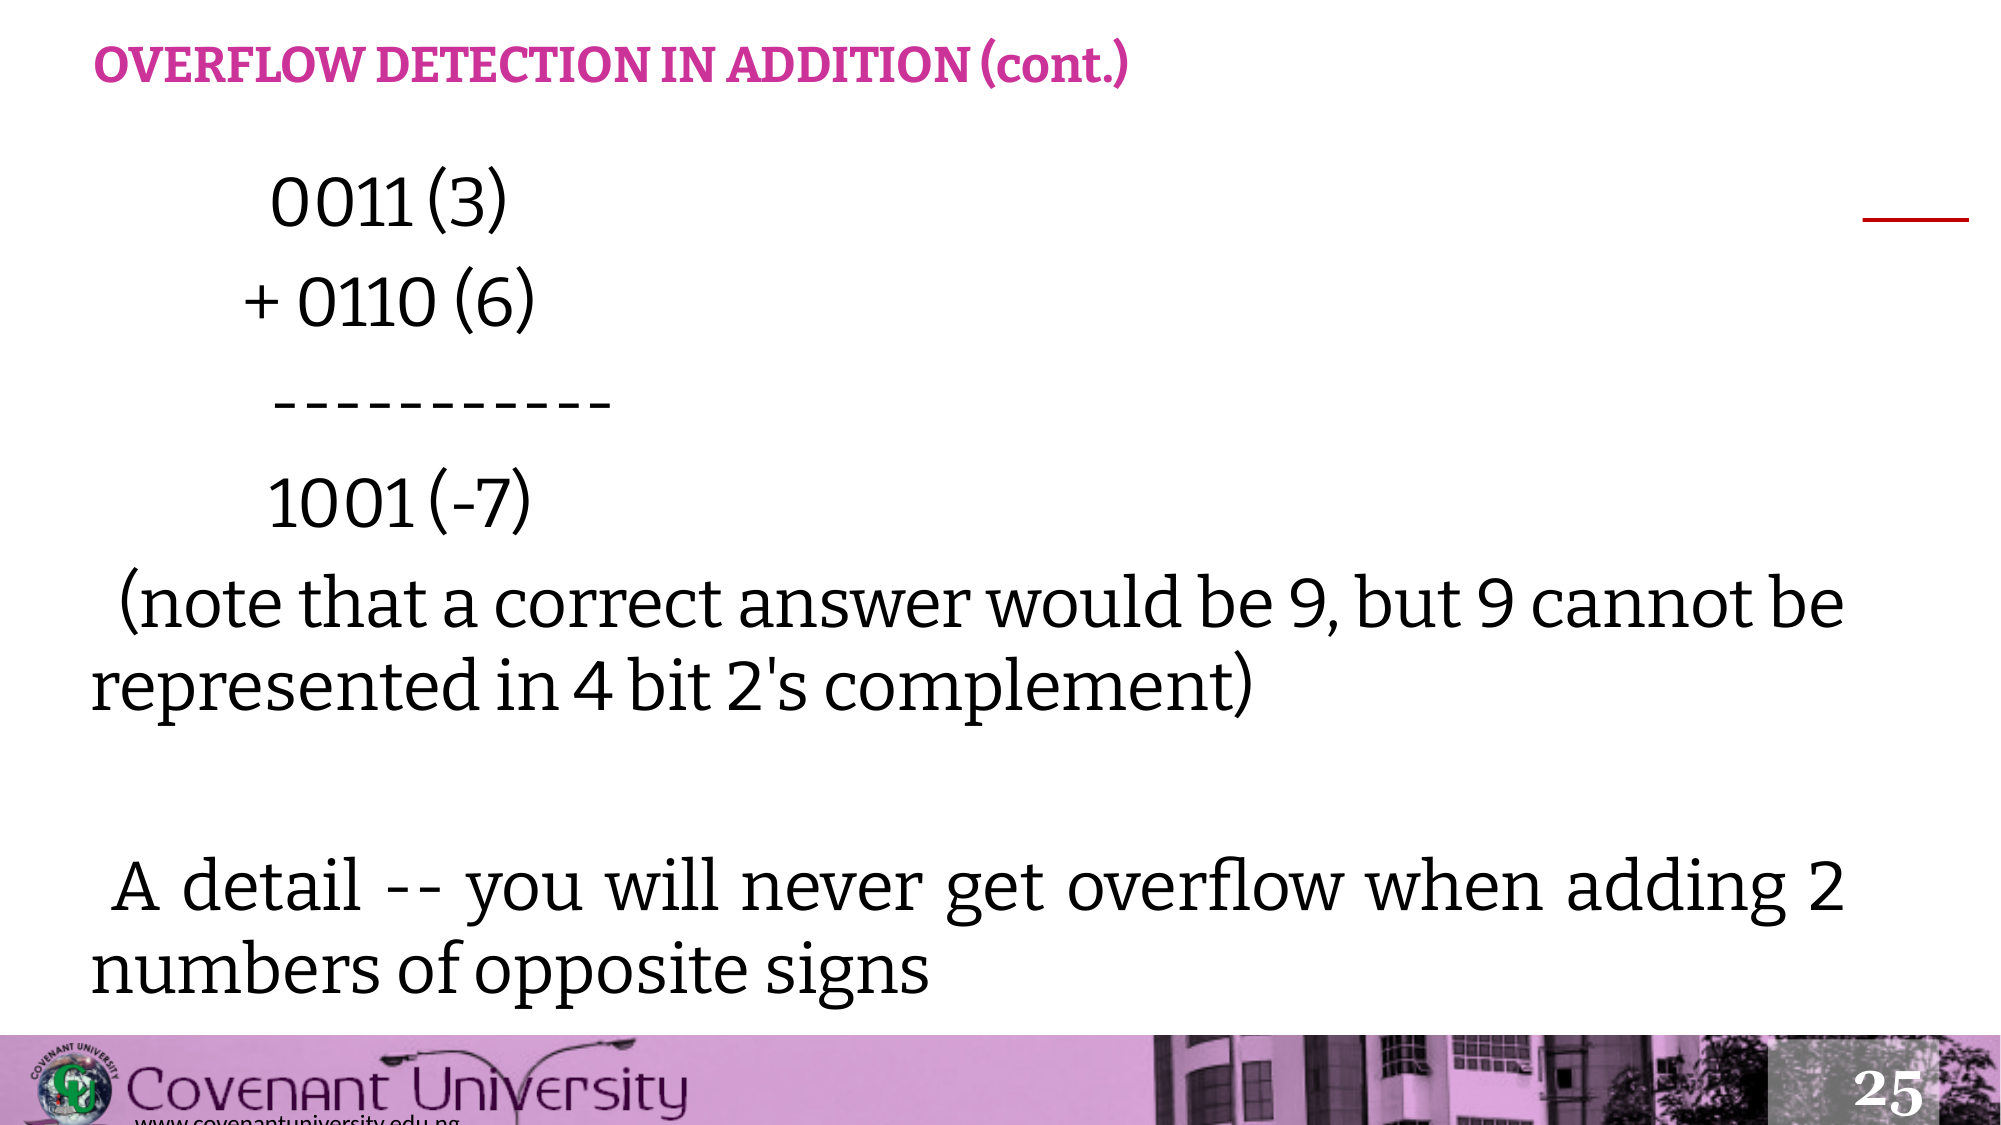

# OVERFLOW DETECTION IN ADDITION (cont.)
             0011 (3)
	  + 0110 (6)
	    -----------
	    1001 (-7)
  (note that a correct answer would be 9, but 9 cannot be represented in 4 bit 2's complement)

 A detail -- you will never get overflow when adding 2 numbers of opposite signs